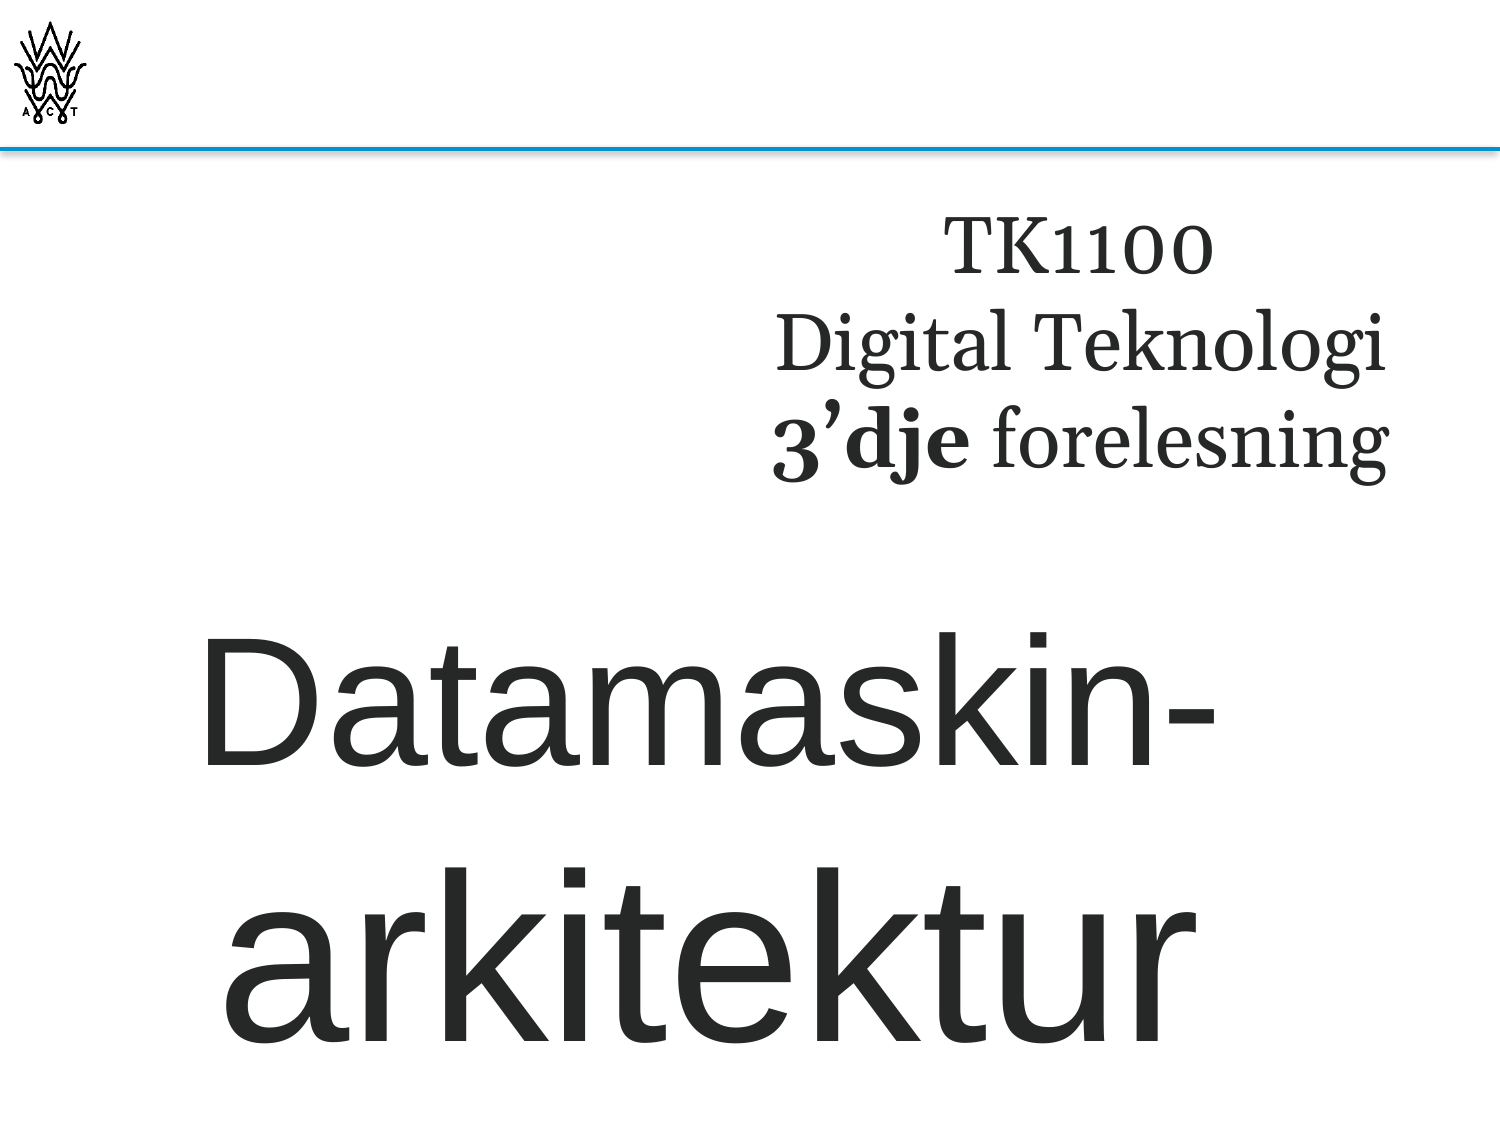

# TK1100 Digital Teknologi 3’dje forelesning
Datamaskin-
arkitektur